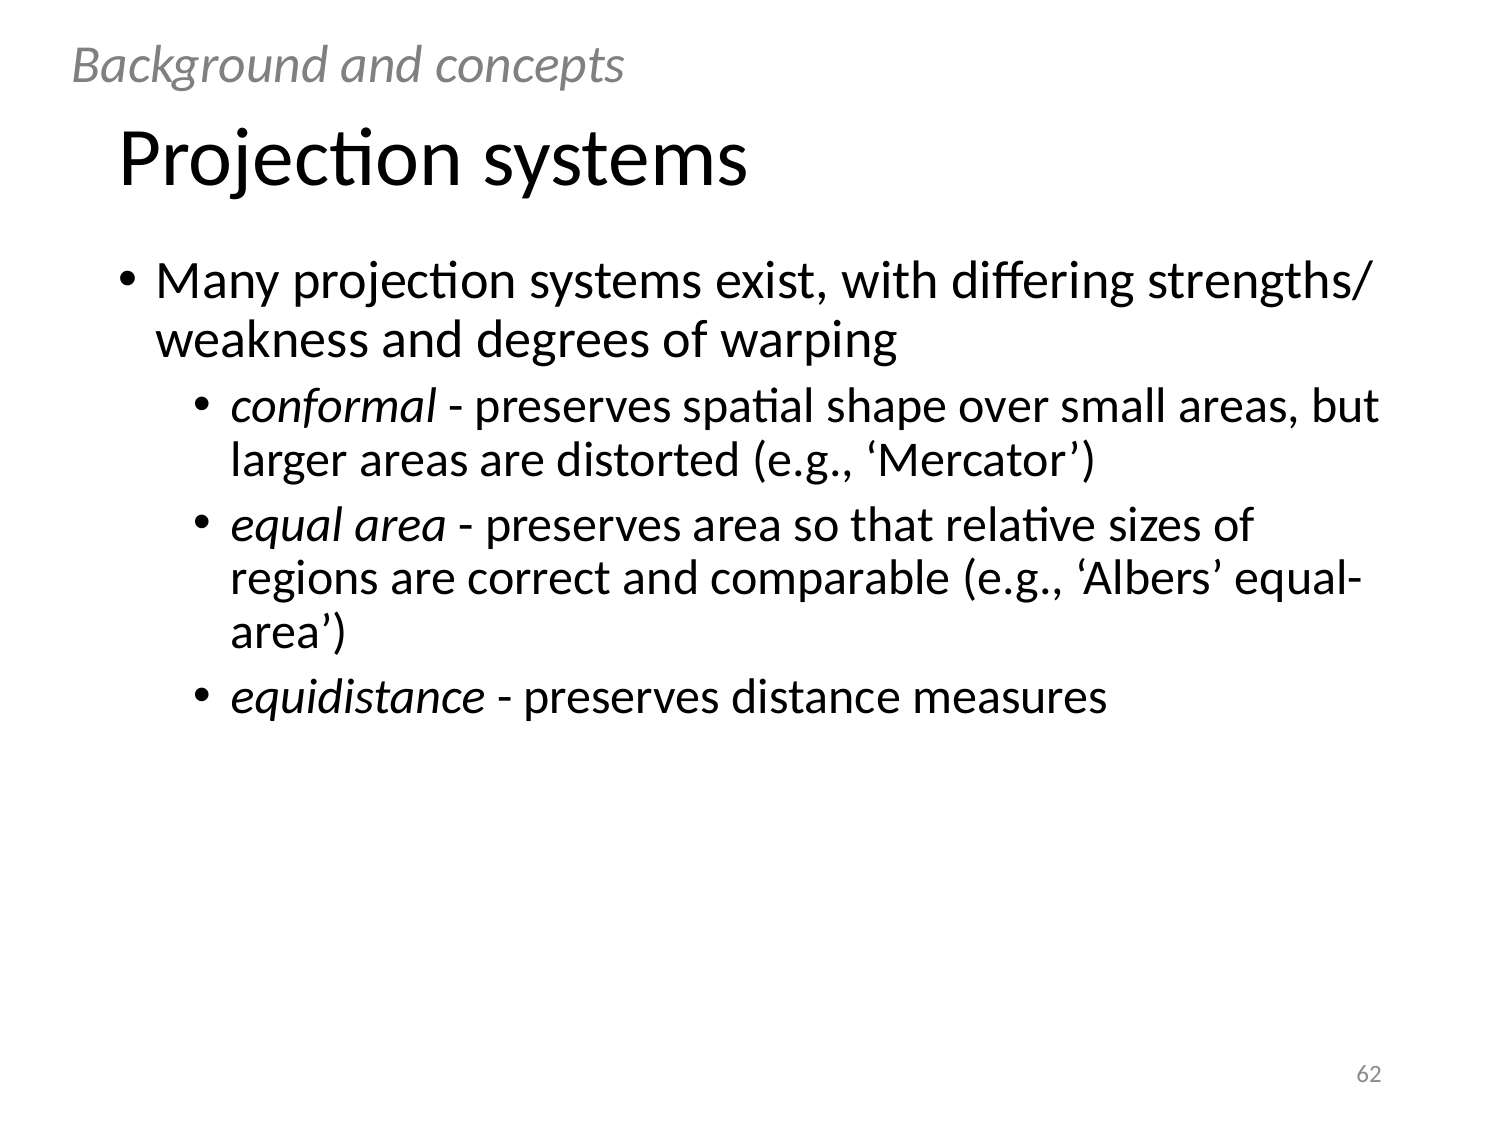

Background and concepts
# Projection systems
Many projection systems exist, with differing strengths/ weakness and degrees of warping
conformal - preserves spatial shape over small areas, but larger areas are distorted (e.g., ‘Mercator’)
equal area - preserves area so that relative sizes of regions are correct and comparable (e.g., ‘Albers’ equal-area’)
equidistance - preserves distance measures
62